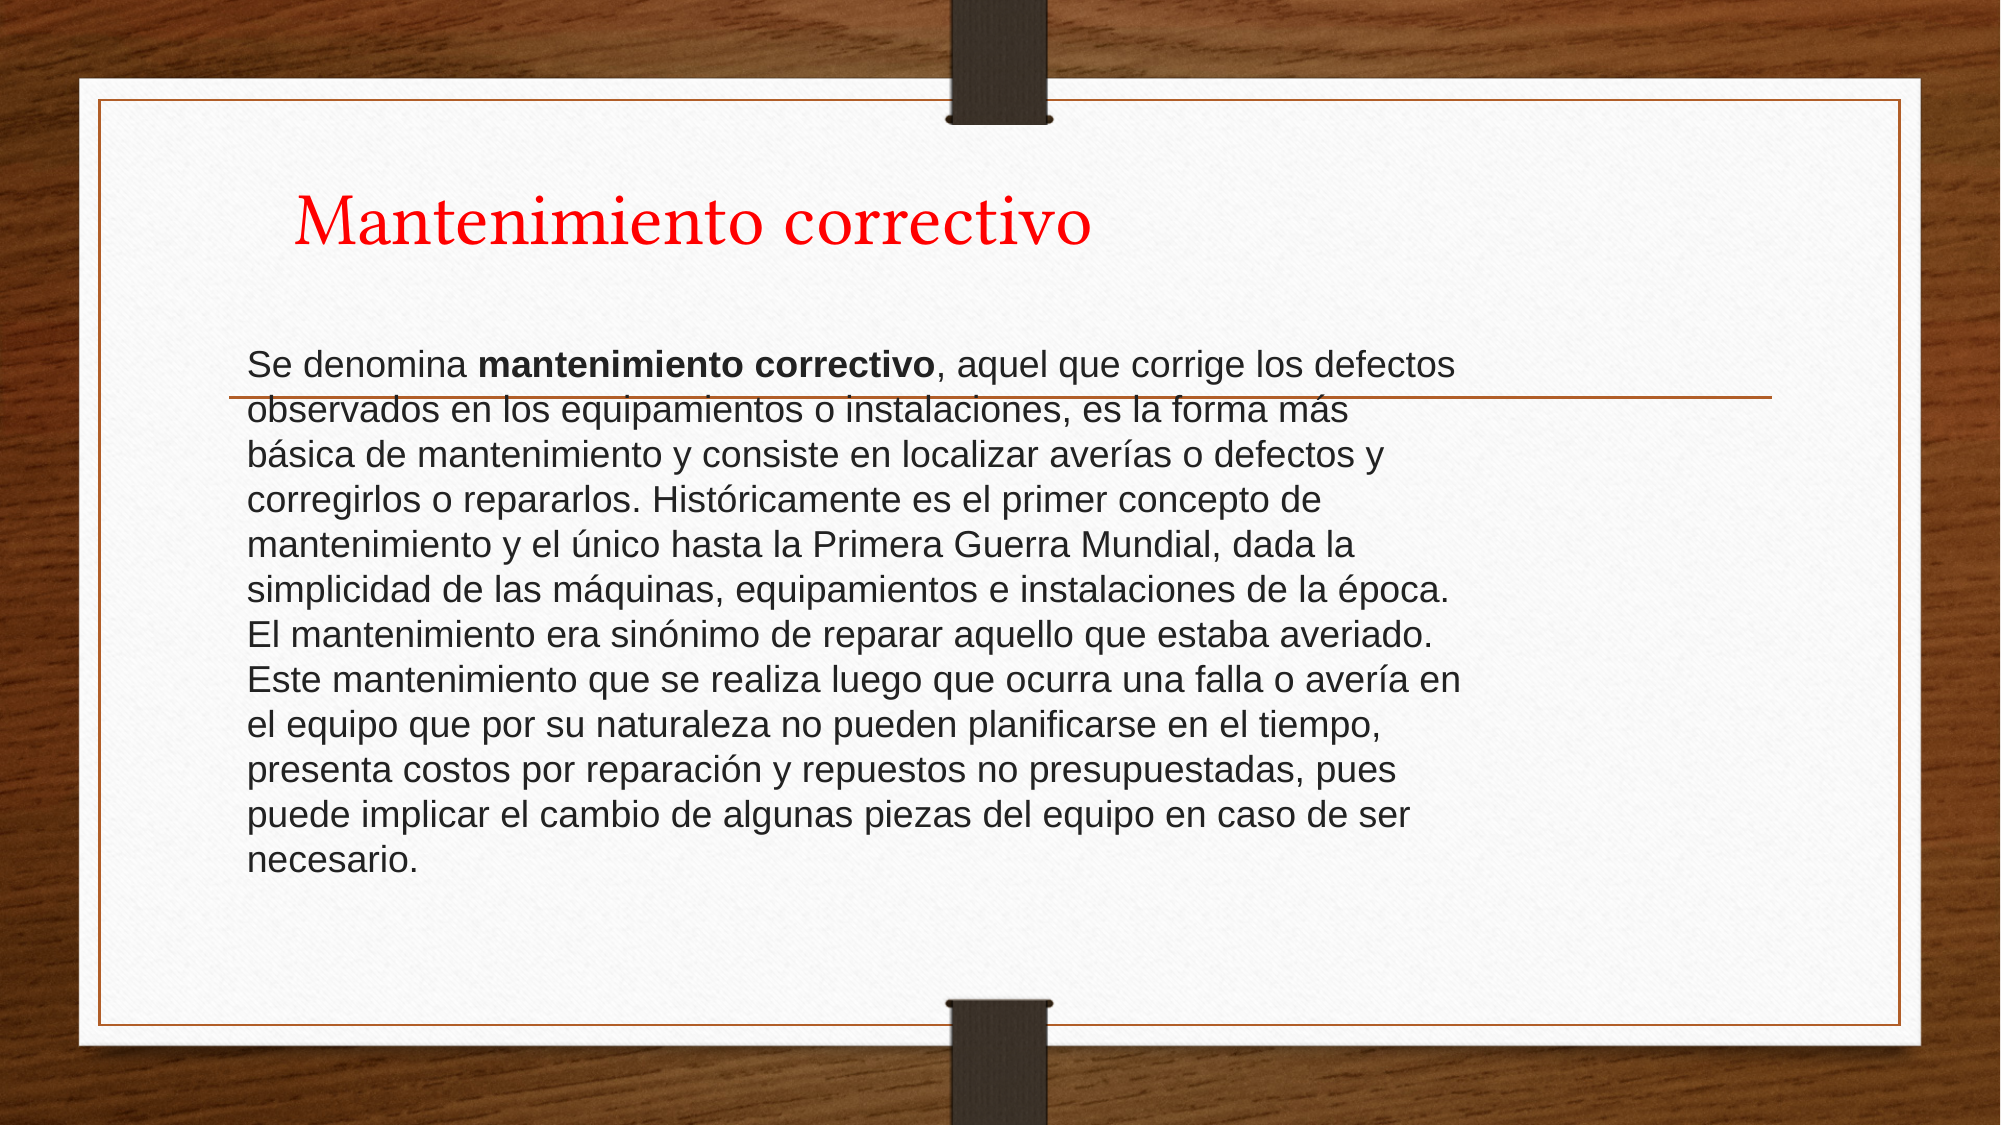

Mantenimiento correctivo
Se denomina mantenimiento correctivo, aquel que corrige los defectos observados en los equipamientos o instalaciones, es la forma más básica de mantenimiento y consiste en localizar averías o defectos y corregirlos o repararlos. Históricamente es el primer concepto de mantenimiento y el único hasta la Primera Guerra Mundial, dada la simplicidad de las máquinas, equipamientos e instalaciones de la época. El mantenimiento era sinónimo de reparar aquello que estaba averiado.
Este mantenimiento que se realiza luego que ocurra una falla o avería en el equipo que por su naturaleza no pueden planificarse en el tiempo, presenta costos por reparación y repuestos no presupuestadas, pues puede implicar el cambio de algunas piezas del equipo en caso de ser necesario.